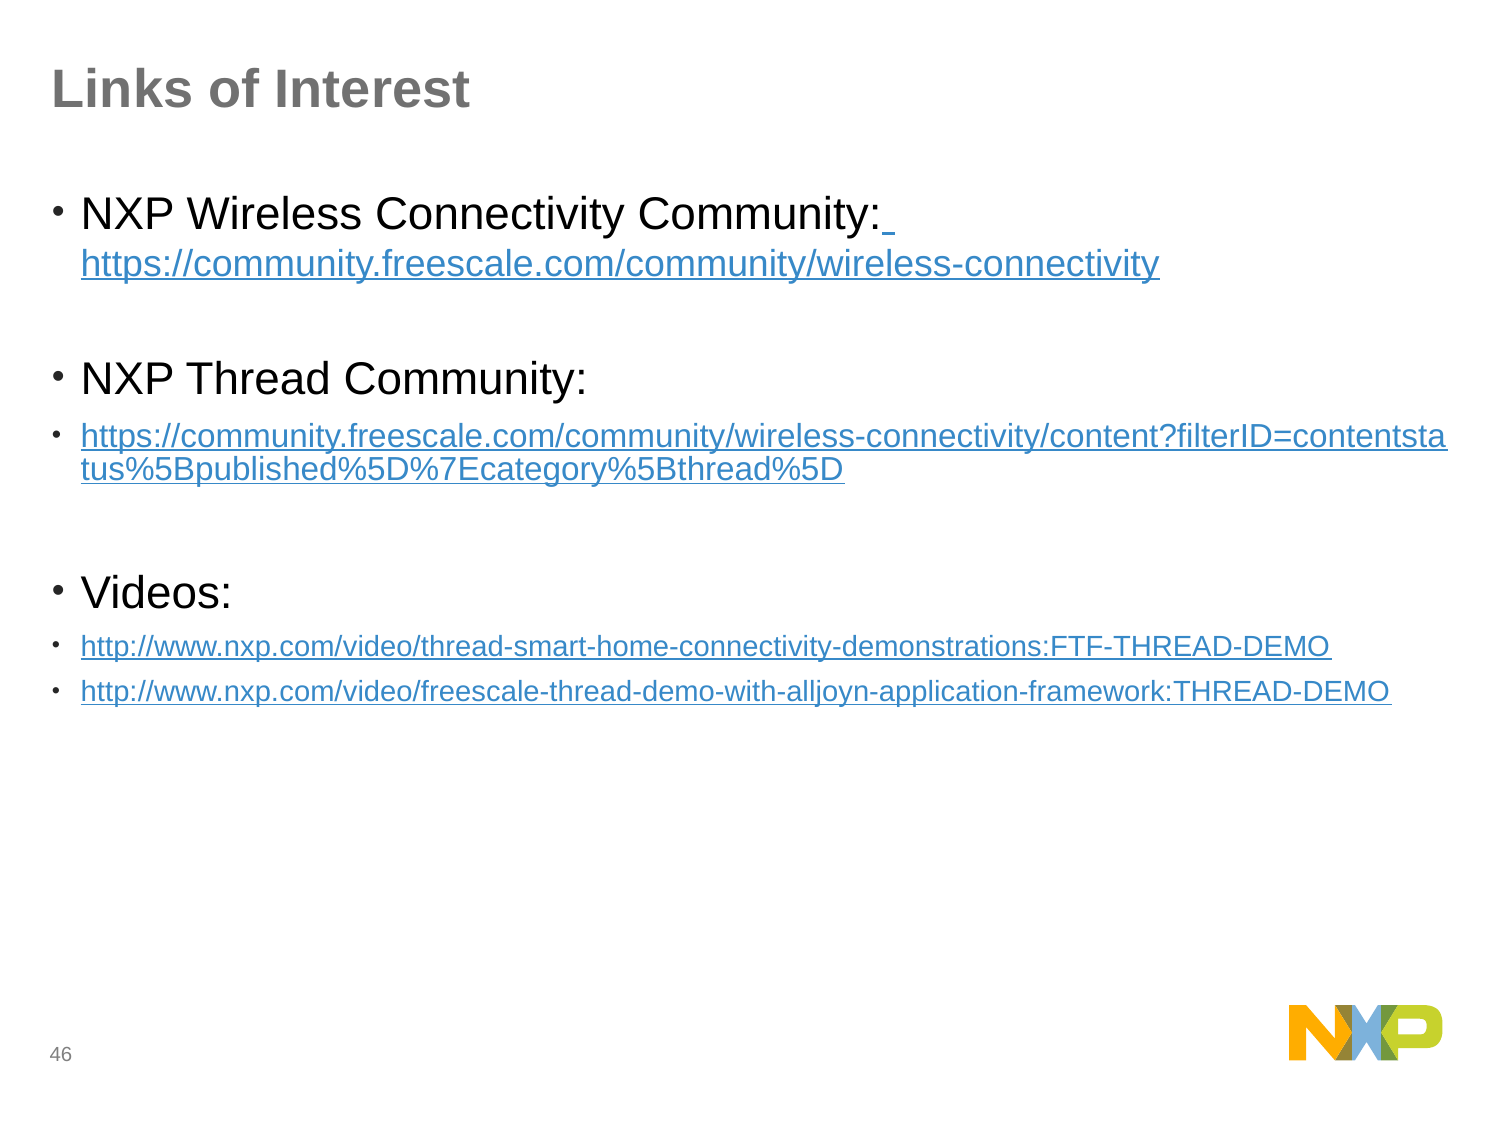

# Links of Interest
NXP Wireless Connectivity Community: https://community.freescale.com/community/wireless-connectivity

NXP Thread Community:
https://community.freescale.com/community/wireless-connectivity/content?filterID=contentstatus%5Bpublished%5D%7Ecategory%5Bthread%5D

Videos:
http://www.nxp.com/video/thread-smart-home-connectivity-demonstrations:FTF-THREAD-DEMO
http://www.nxp.com/video/freescale-thread-demo-with-alljoyn-application-framework:THREAD-DEMO